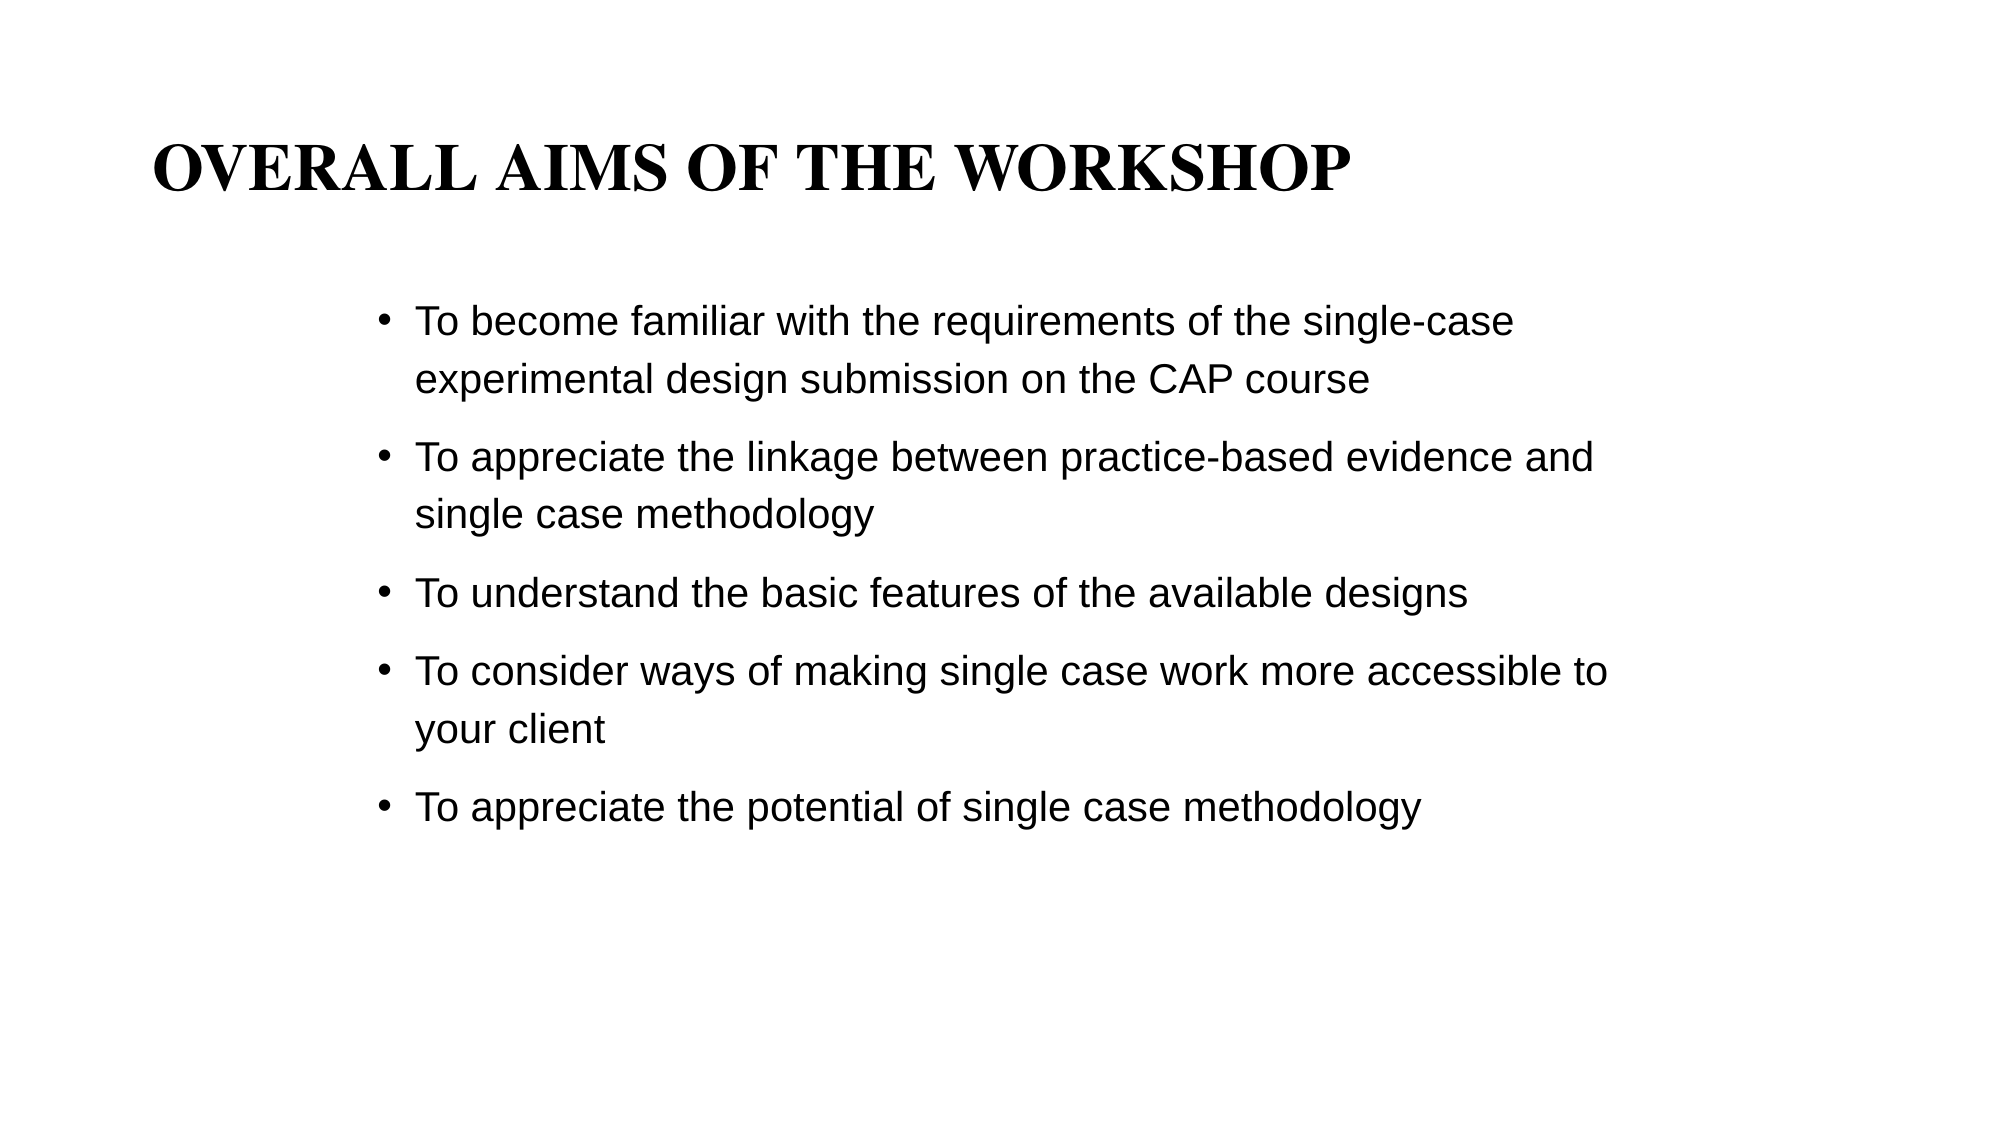

# OVERALL AIMS OF THE WORKSHOP
To become familiar with the requirements of the single-case experimental design submission on the CAP course
To appreciate the linkage between practice-based evidence and single case methodology
To understand the basic features of the available designs
To consider ways of making single case work more accessible to your client
To appreciate the potential of single case methodology